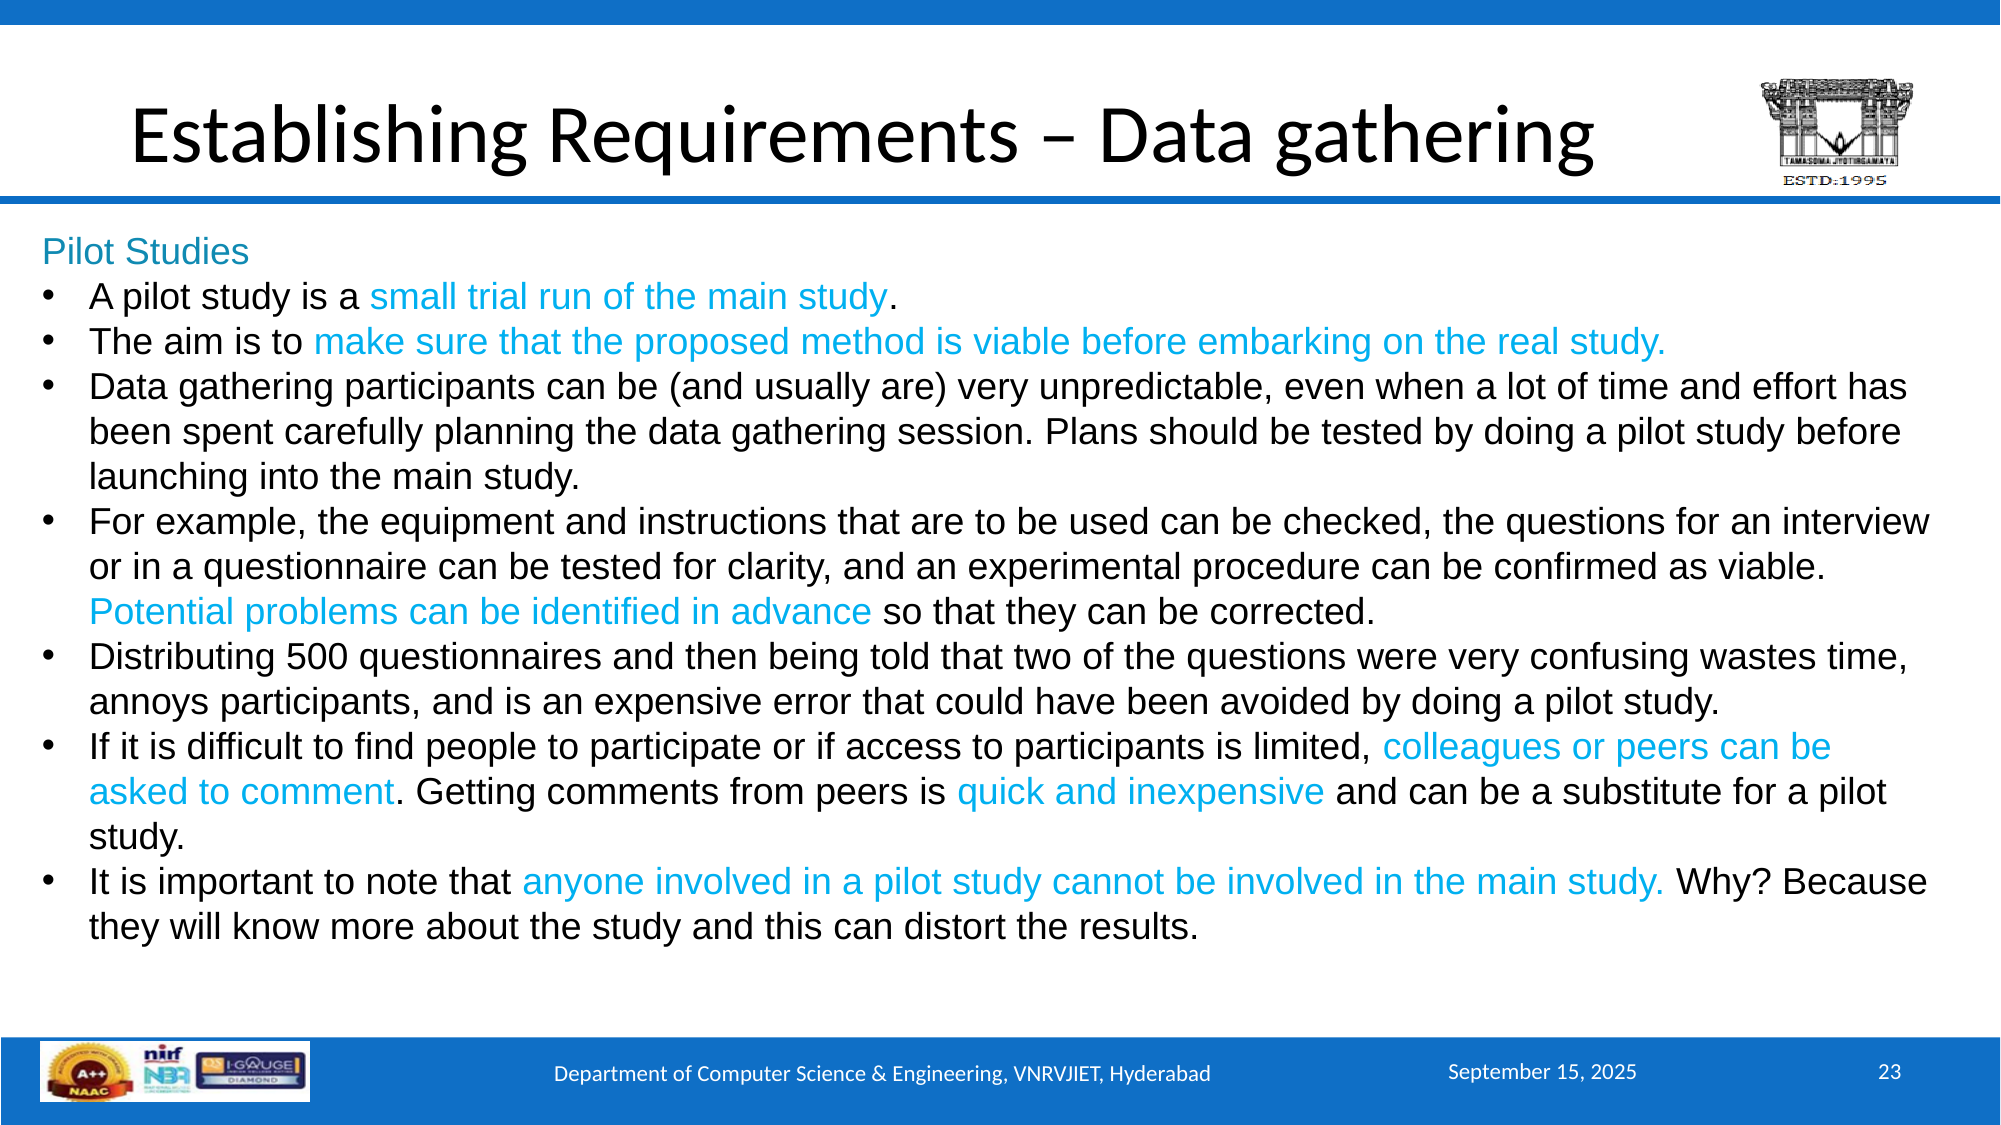

# Establishing Requirements – Data gathering
Pilot Studies
A pilot study is a small trial run of the main study.
The aim is to make sure that the proposed method is viable before embarking on the real study.
Data gathering participants can be (and usually are) very unpredictable, even when a lot of time and effort has been spent carefully planning the data gathering session. Plans should be tested by doing a pilot study before launching into the main study.
For example, the equipment and instructions that are to be used can be checked, the questions for an interview or in a questionnaire can be tested for clarity, and an experimental procedure can be confirmed as viable. Potential problems can be identified in advance so that they can be corrected.
Distributing 500 questionnaires and then being told that two of the questions were very confusing wastes time, annoys participants, and is an expensive error that could have been avoided by doing a pilot study.
If it is difficult to find people to participate or if access to participants is limited, colleagues or peers can be asked to comment. Getting comments from peers is quick and inexpensive and can be a substitute for a pilot study.
It is important to note that anyone involved in a pilot study cannot be involved in the main study. Why? Because they will know more about the study and this can distort the results.

September 15, 2025
23
Department of Computer Science & Engineering, VNRVJIET, Hyderabad